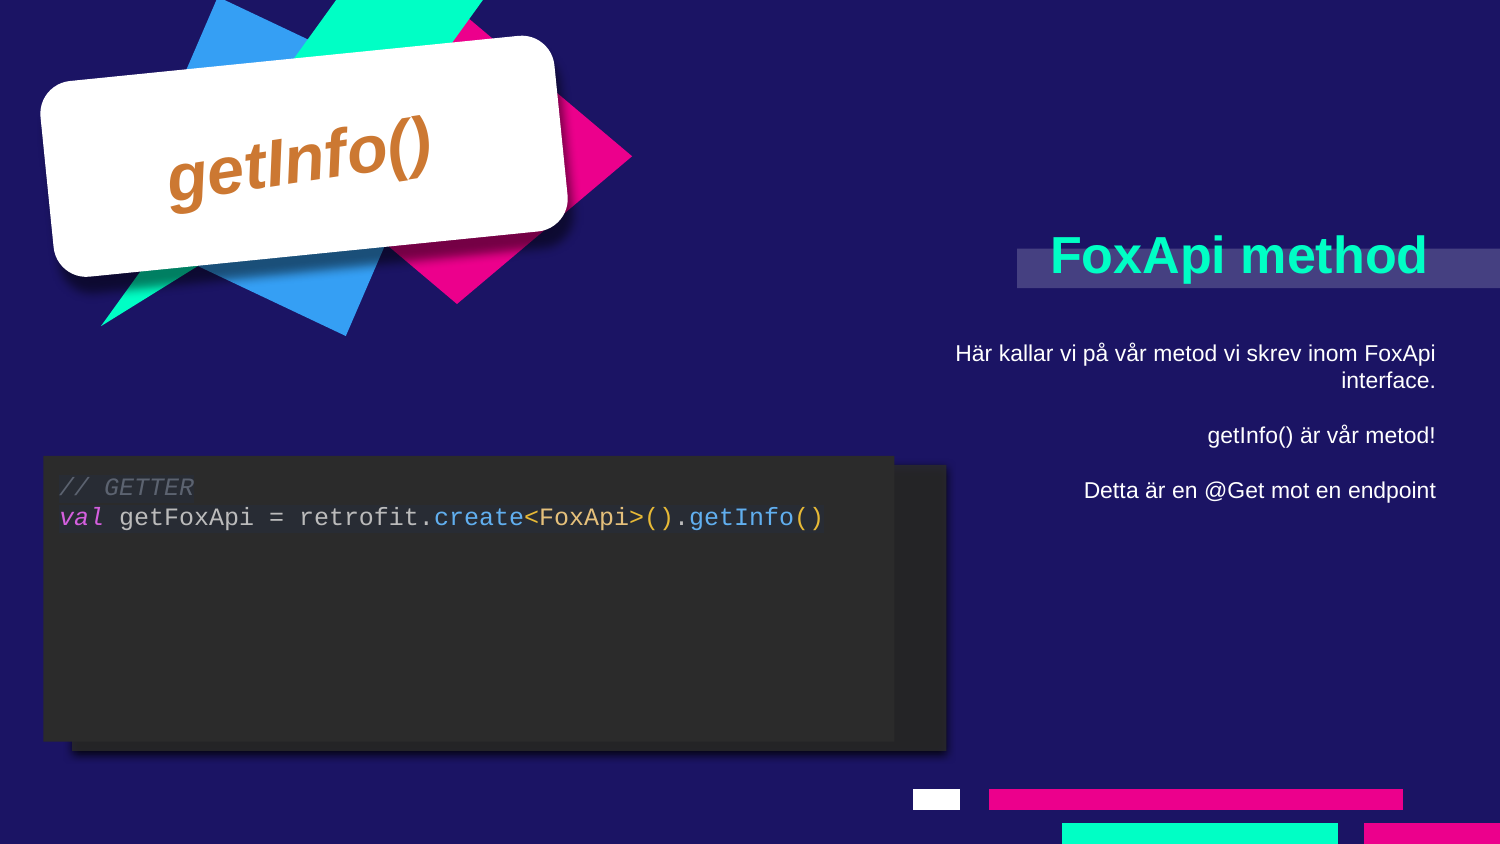

getInfo()
# FoxApi method

Här kallar vi på vår metod vi skrev inom FoxApi interface.

getInfo() är vår metod!

Detta är en @Get mot en endpoint

// GETTER
val getFoxApi = retrofit.create<FoxApi>().getInfo()